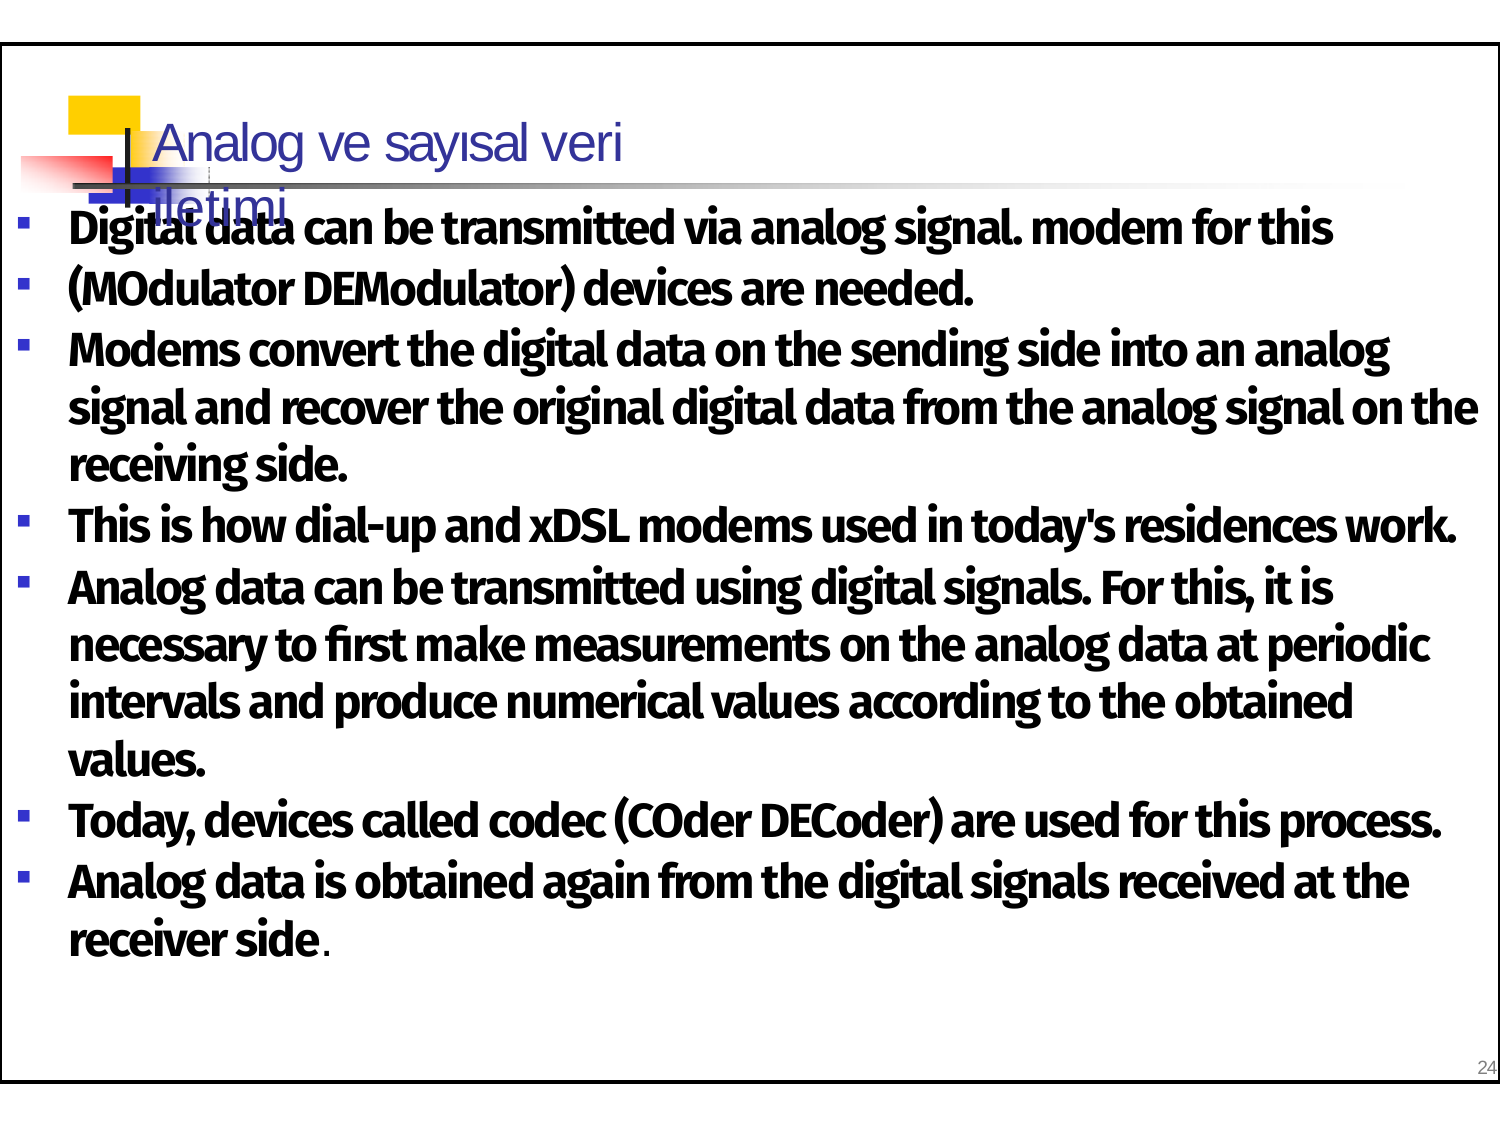

# Analog ve sayısal veri iletimi

Digital data can be transmitted via analog signal. modem for this
(MOdulator DEModulator) devices are needed.
Modems convert the digital data on the sending side into an analog signal and recover the original digital data from the analog signal on the receiving side.
This is how dial-up and xDSL modems used in today's residences work.
Analog data can be transmitted using digital signals. For this, it is necessary to first make measurements on the analog data at periodic intervals and produce numerical values ​​according to the obtained values.
Today, devices called codec (COder DECoder) are used for this process.
Analog data is obtained again from the digital signals received at the receiver side.
24